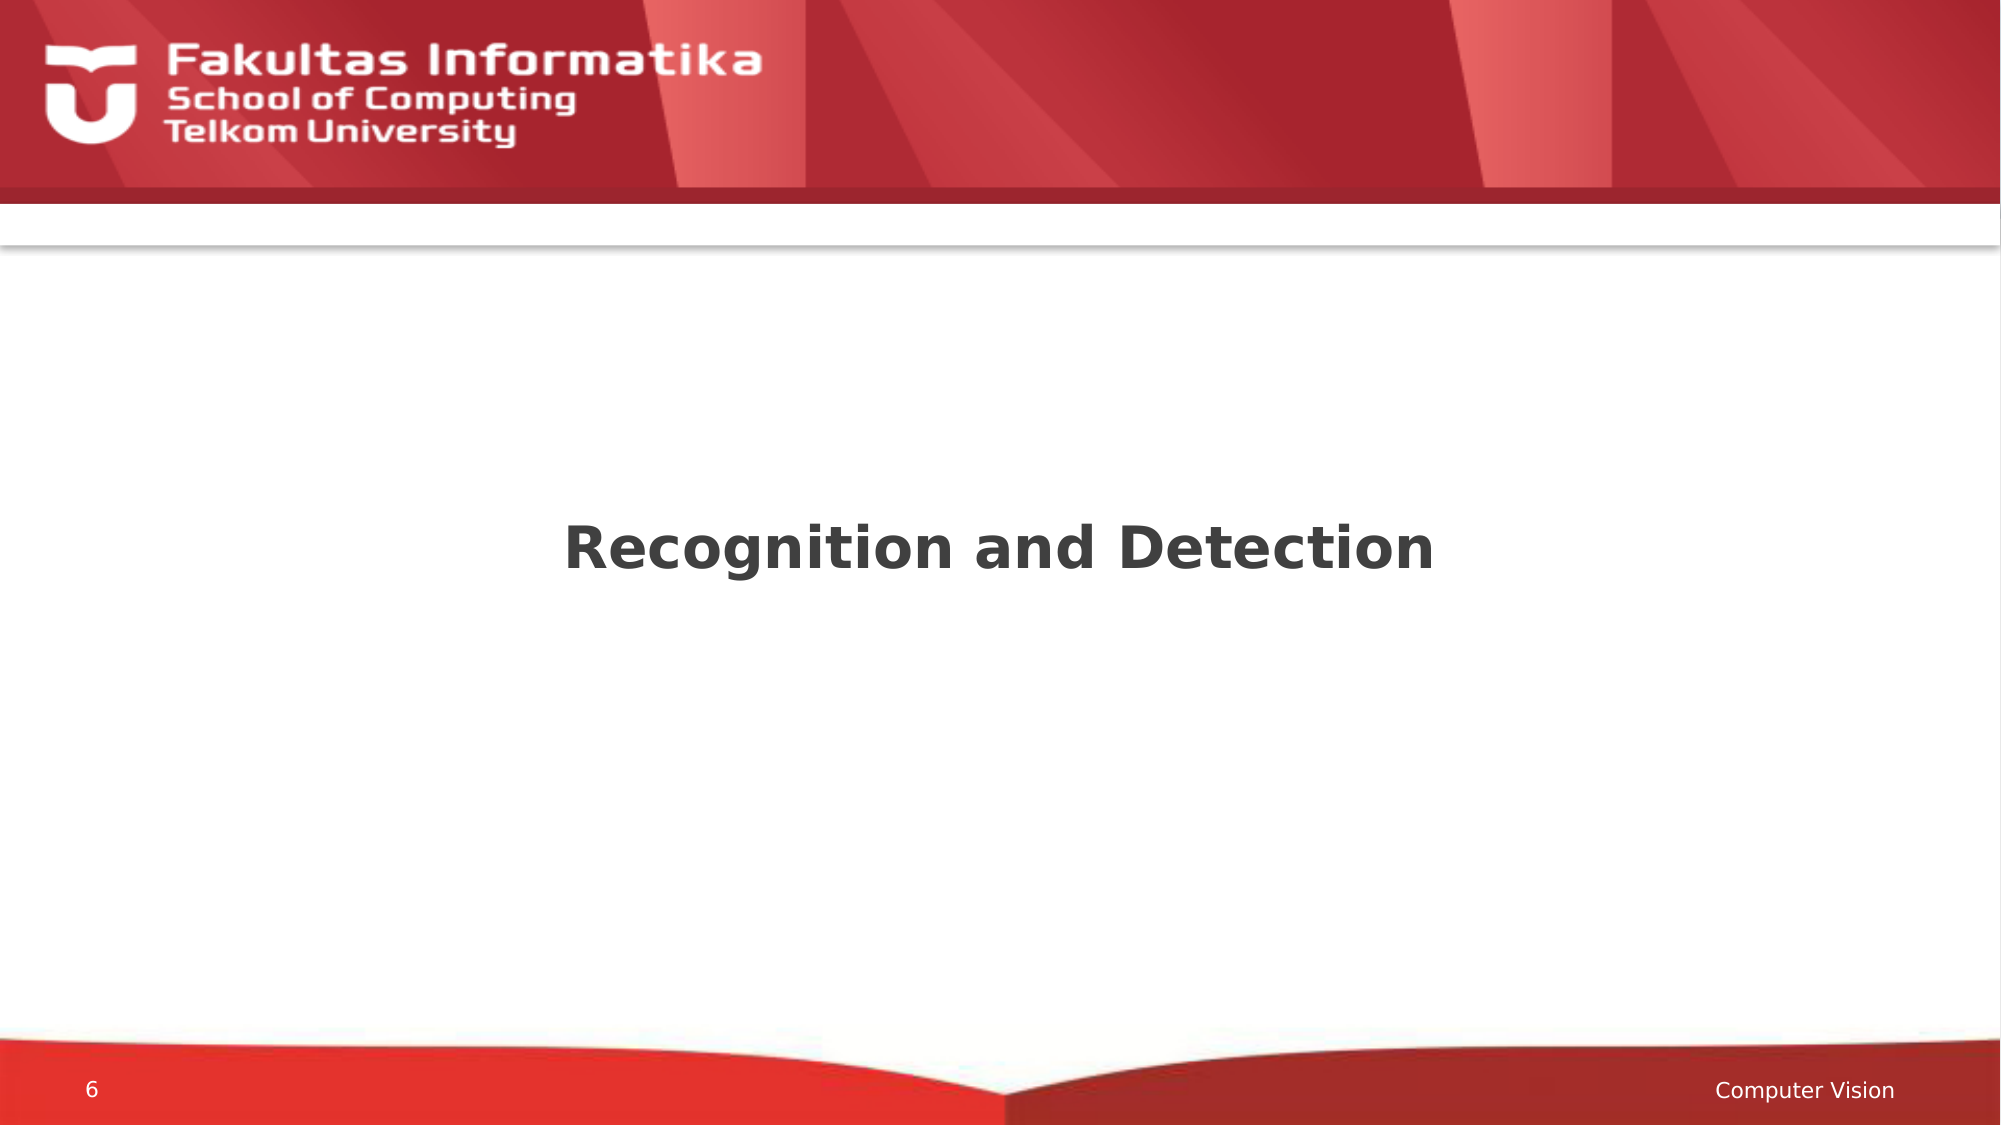

# Recognition and Detection
Computer Vision
6